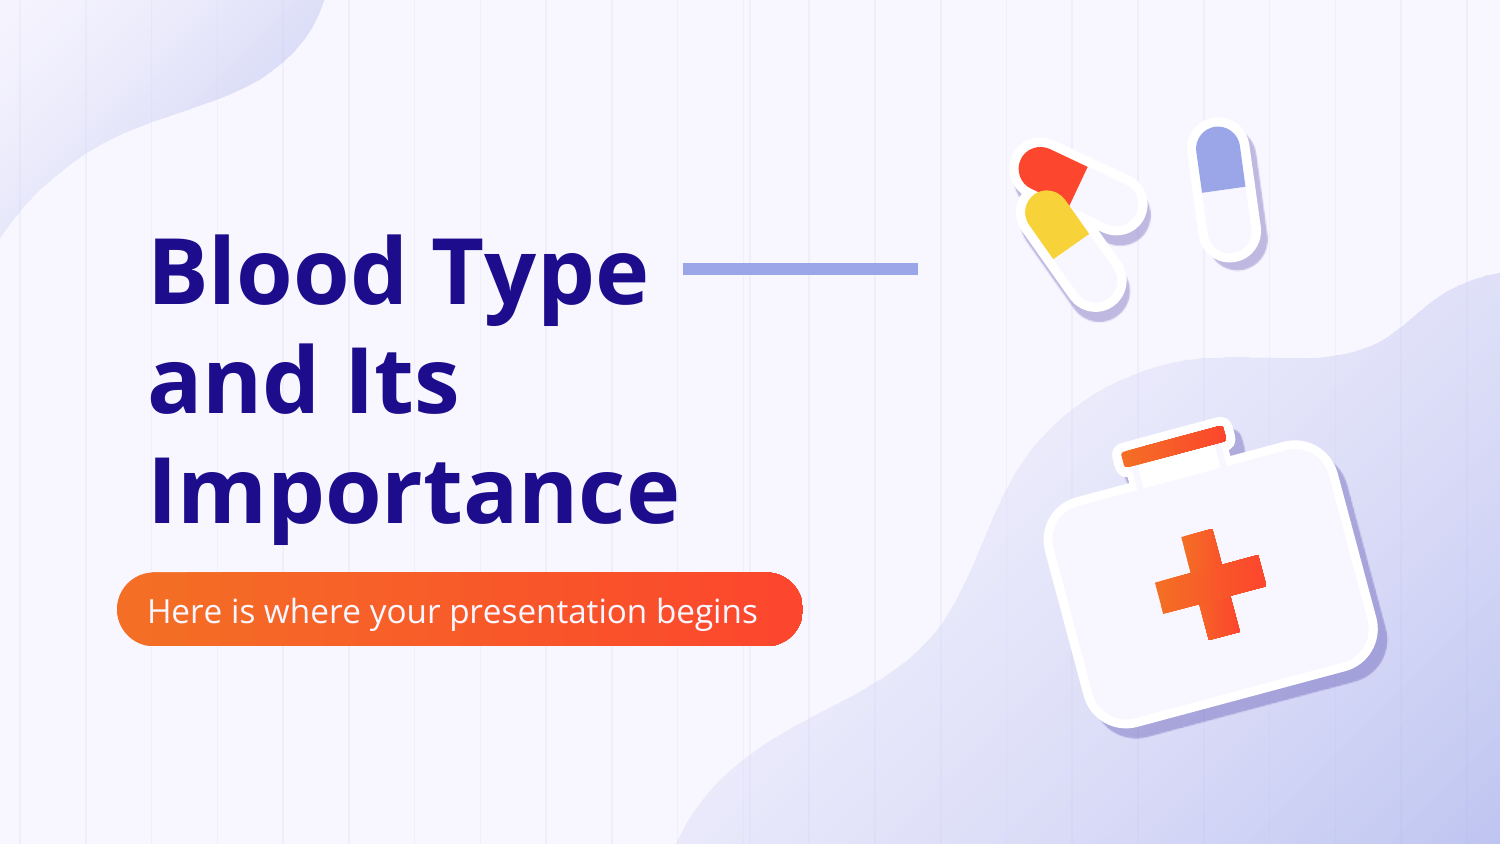

# Blood Type and Its Importance

Here is where your presentation begins